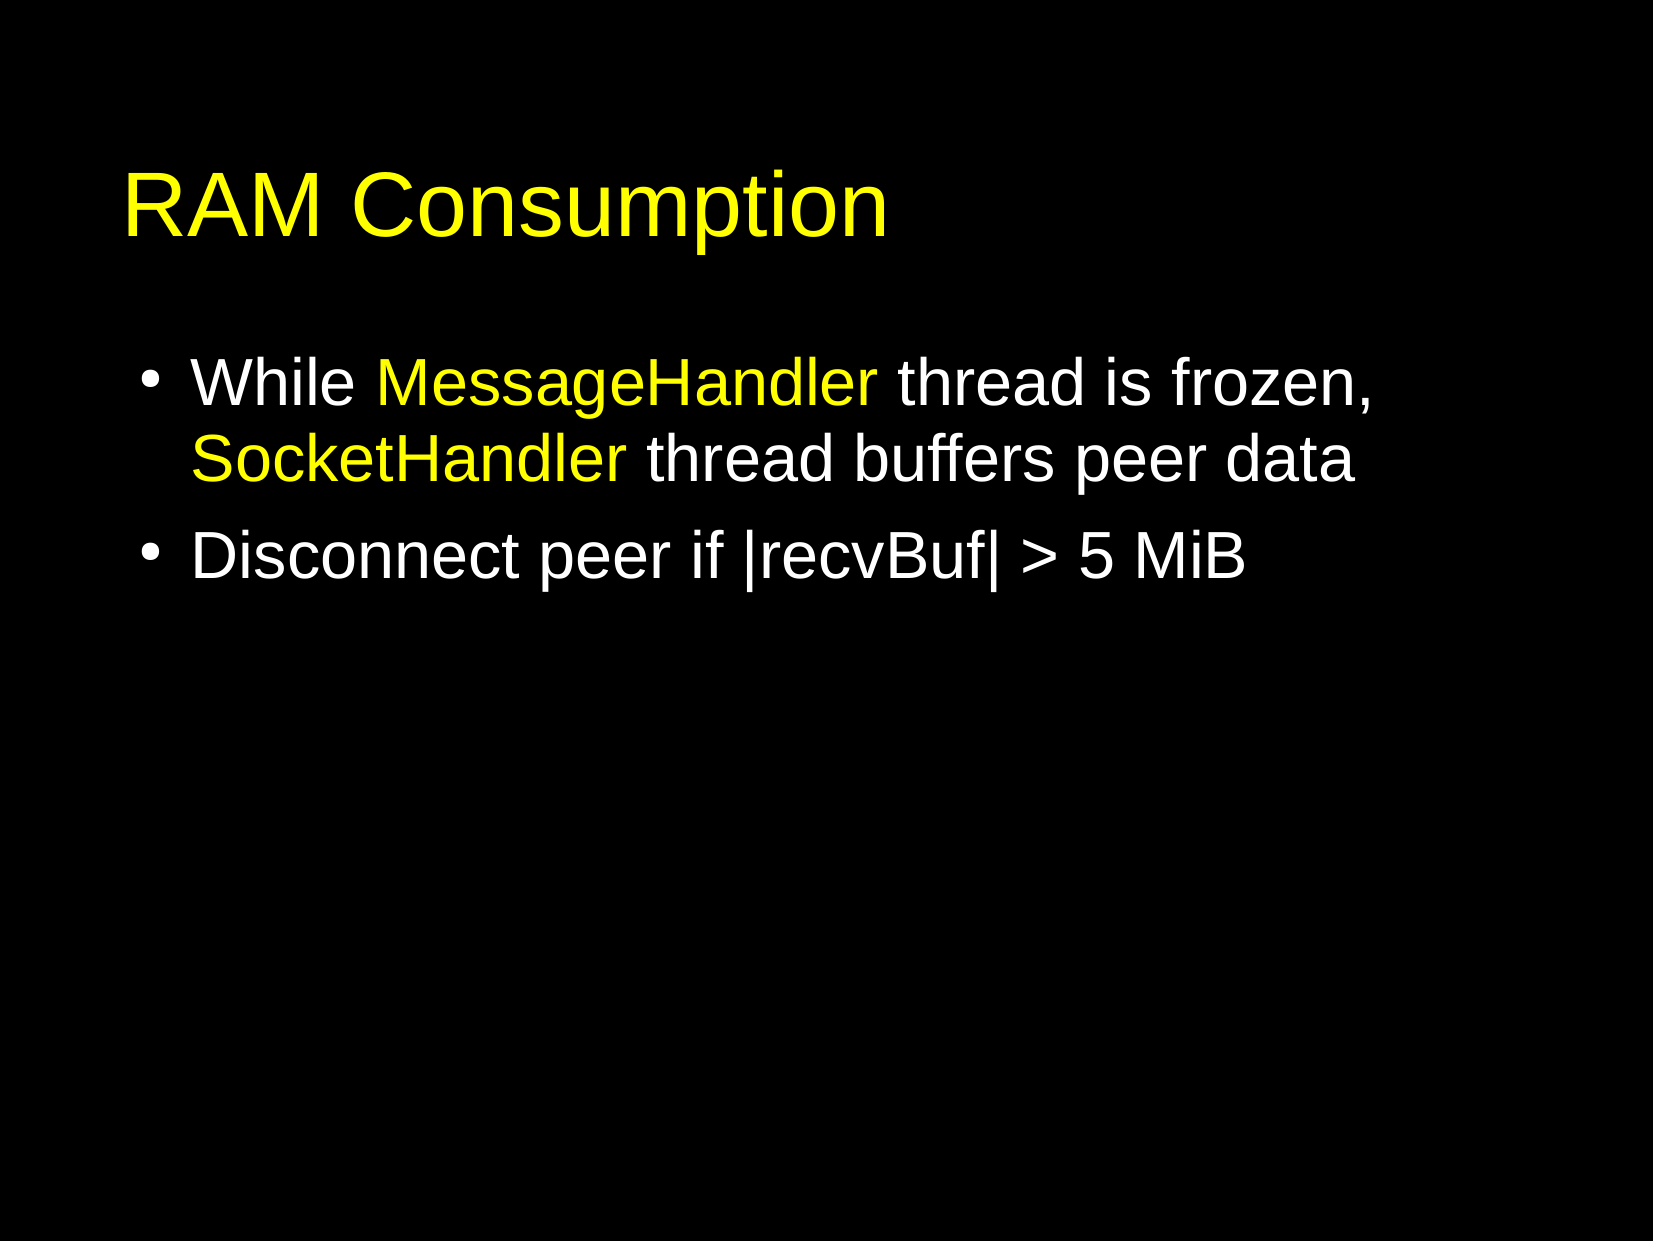

# RAM Consumption
While MessageHandler thread is frozen, SocketHandler thread buffers peer data
Disconnect peer if |recvBuf| > 5 MiB